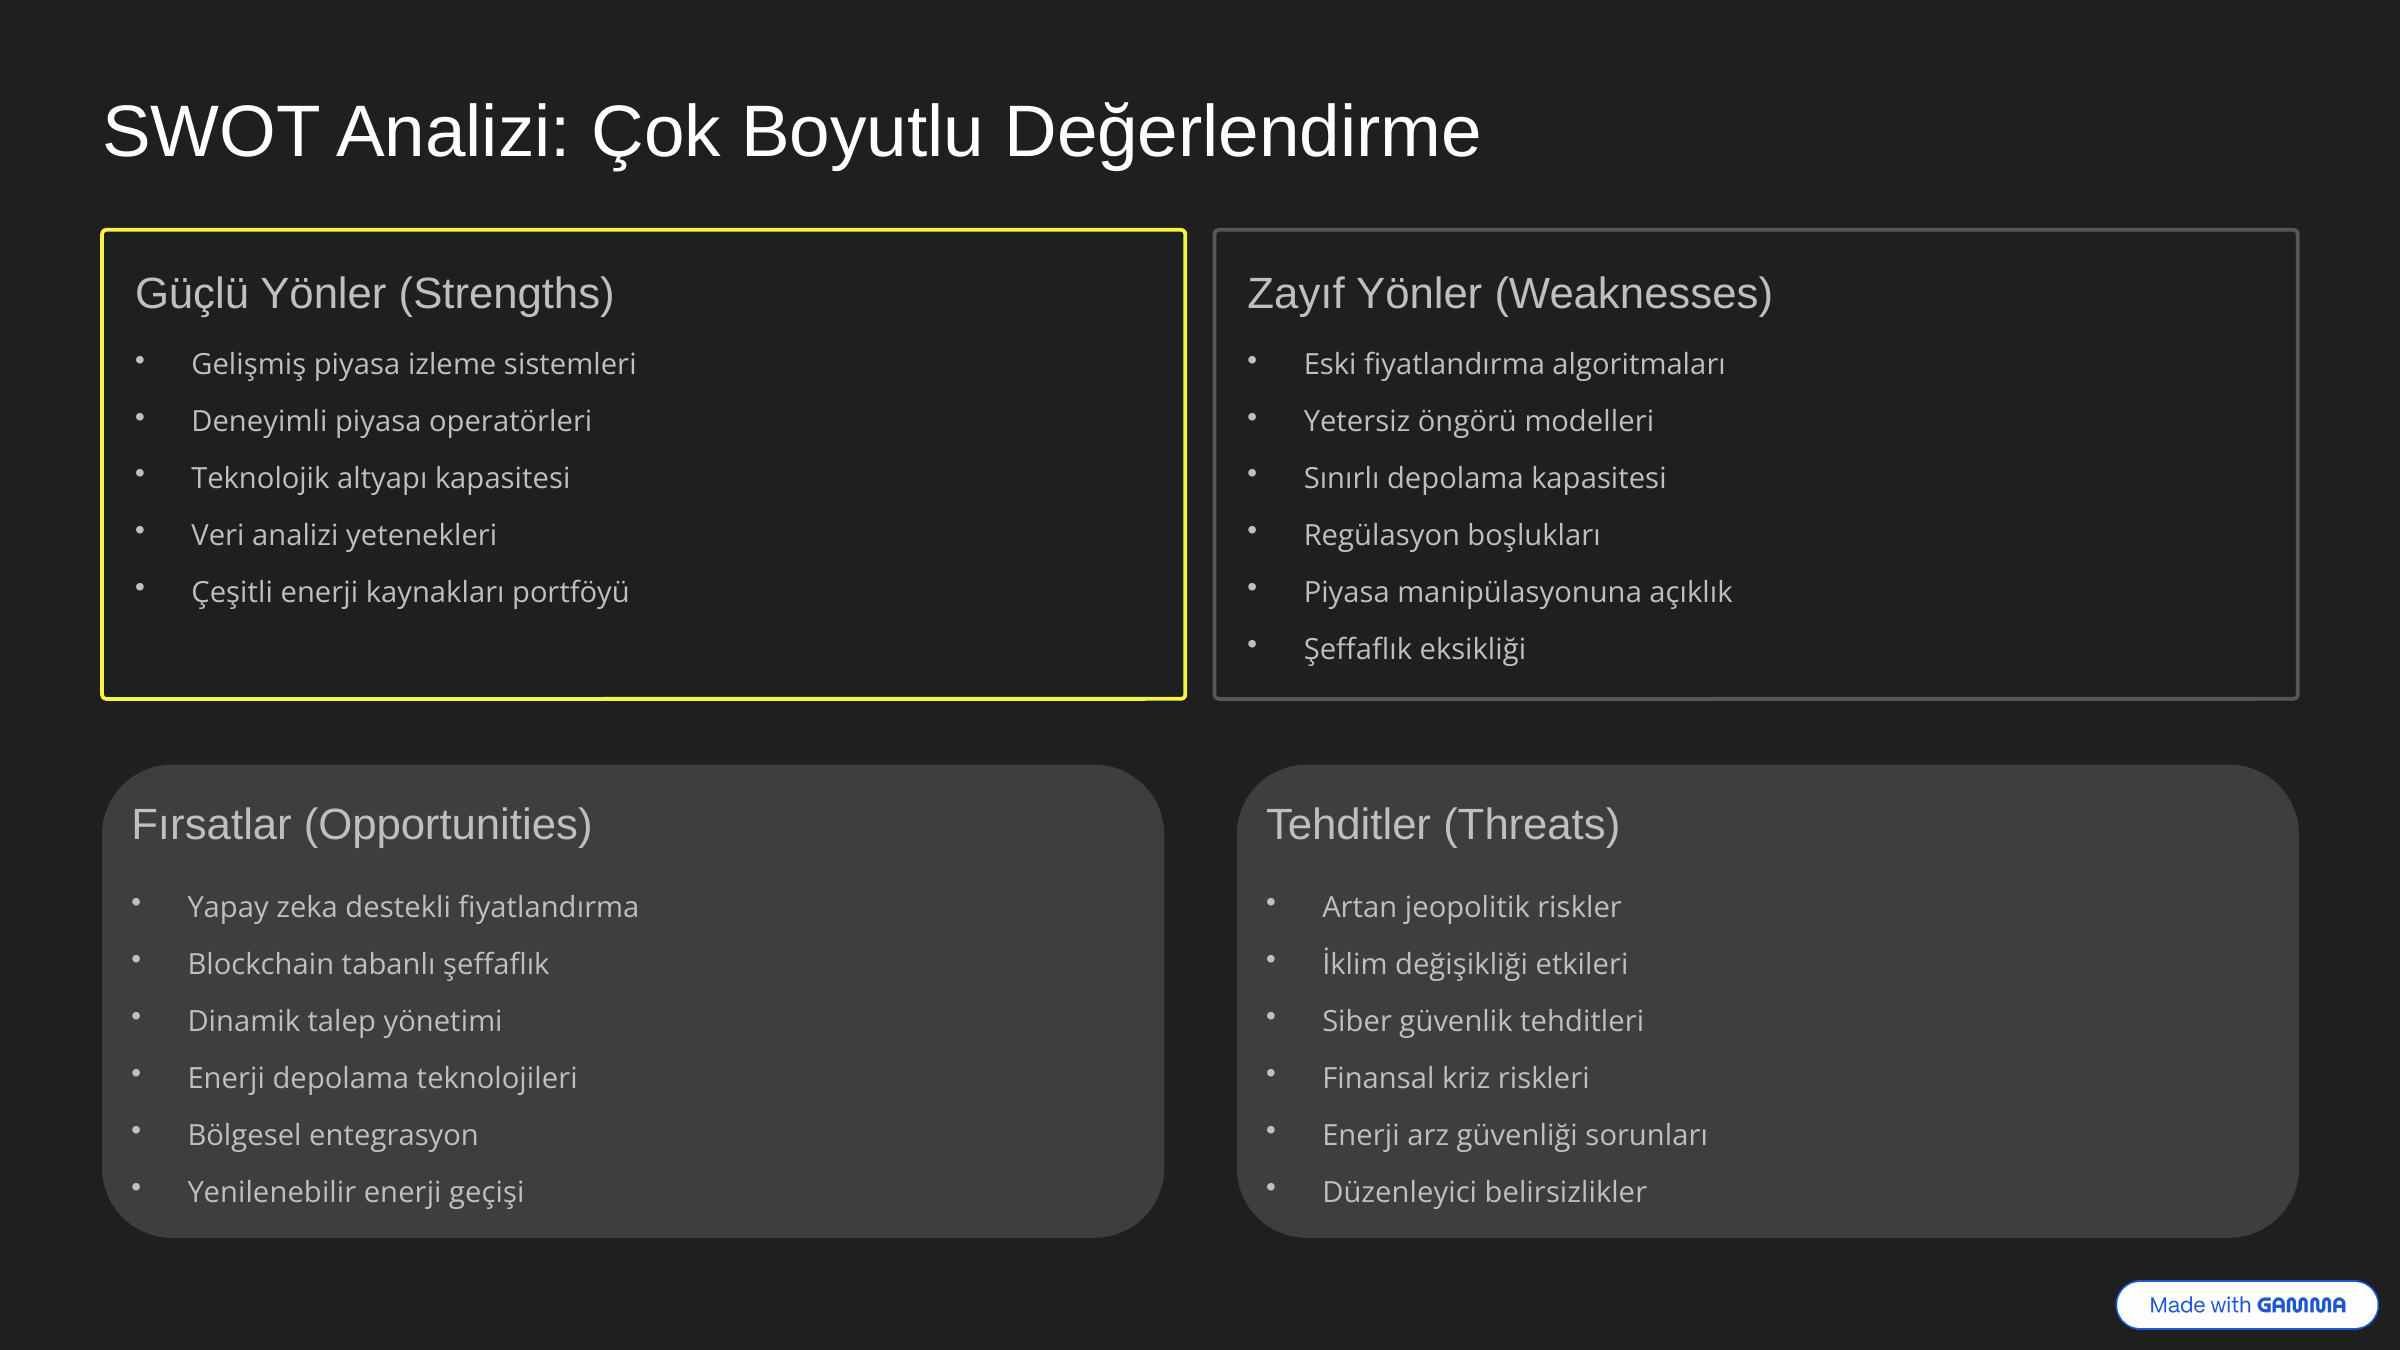

SWOT Analizi: Çok Boyutlu Değerlendirme

Güçlü Yönler (Strengths)
Zayıf Yönler (Weaknesses)
Gelişmiş piyasa izleme sistemleri
Eski fiyatlandırma algoritmaları
Deneyimli piyasa operatörleri
Yetersiz öngörü modelleri
Teknolojik altyapı kapasitesi
Sınırlı depolama kapasitesi
Veri analizi yetenekleri
Regülasyon boşlukları
Çeşitli enerji kaynakları portföyü
Piyasa manipülasyonuna açıklık
Şeffaflık eksikliği

Fırsatlar (Opportunities)
Tehditler (Threats)
Yapay zeka destekli fiyatlandırma
Artan jeopolitik riskler
Blockchain tabanlı şeffaflık
İklim değişikliği etkileri
Dinamik talep yönetimi
Siber güvenlik tehditleri
Enerji depolama teknolojileri
Finansal kriz riskleri
Bölgesel entegrasyon
Enerji arz güvenliği sorunları
Yenilenebilir enerji geçişi
Düzenleyici belirsizlikler